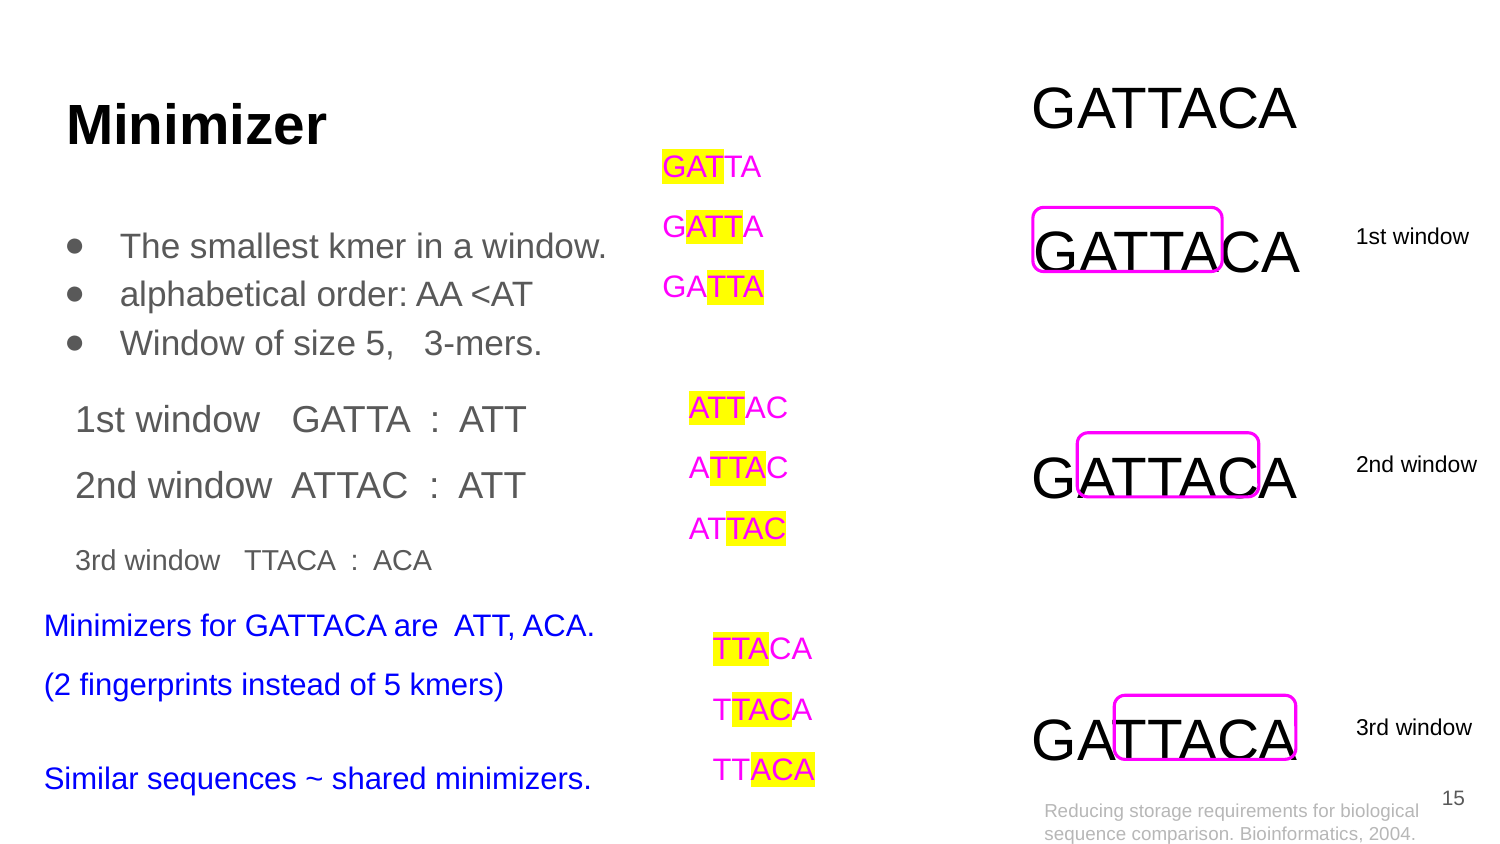

GATTACA
# Minimizer
GATTA
GATTA
GATTA
GATTACA

1st window
The smallest kmer in a window.
alphabetical order: AA <AT
Window of size 5,   3-mers.
ATTAC
ATTAC
ATTAC
1st window   GATTA  :  ATT
GATTACA

2nd window
2nd window  ATTAC  :  ATT
3rd window   TTACA  :  ACA
Minimizers for GATTACA are  ATT, ACA.
(2 fingerprints instead of 5 kmers)

Similar sequences ~ shared minimizers.
TTACA
TTACA
TTACA
GATTACA

3rd window
15
Reducing storage requirements for biological sequence comparison. Bioinformatics, 2004.